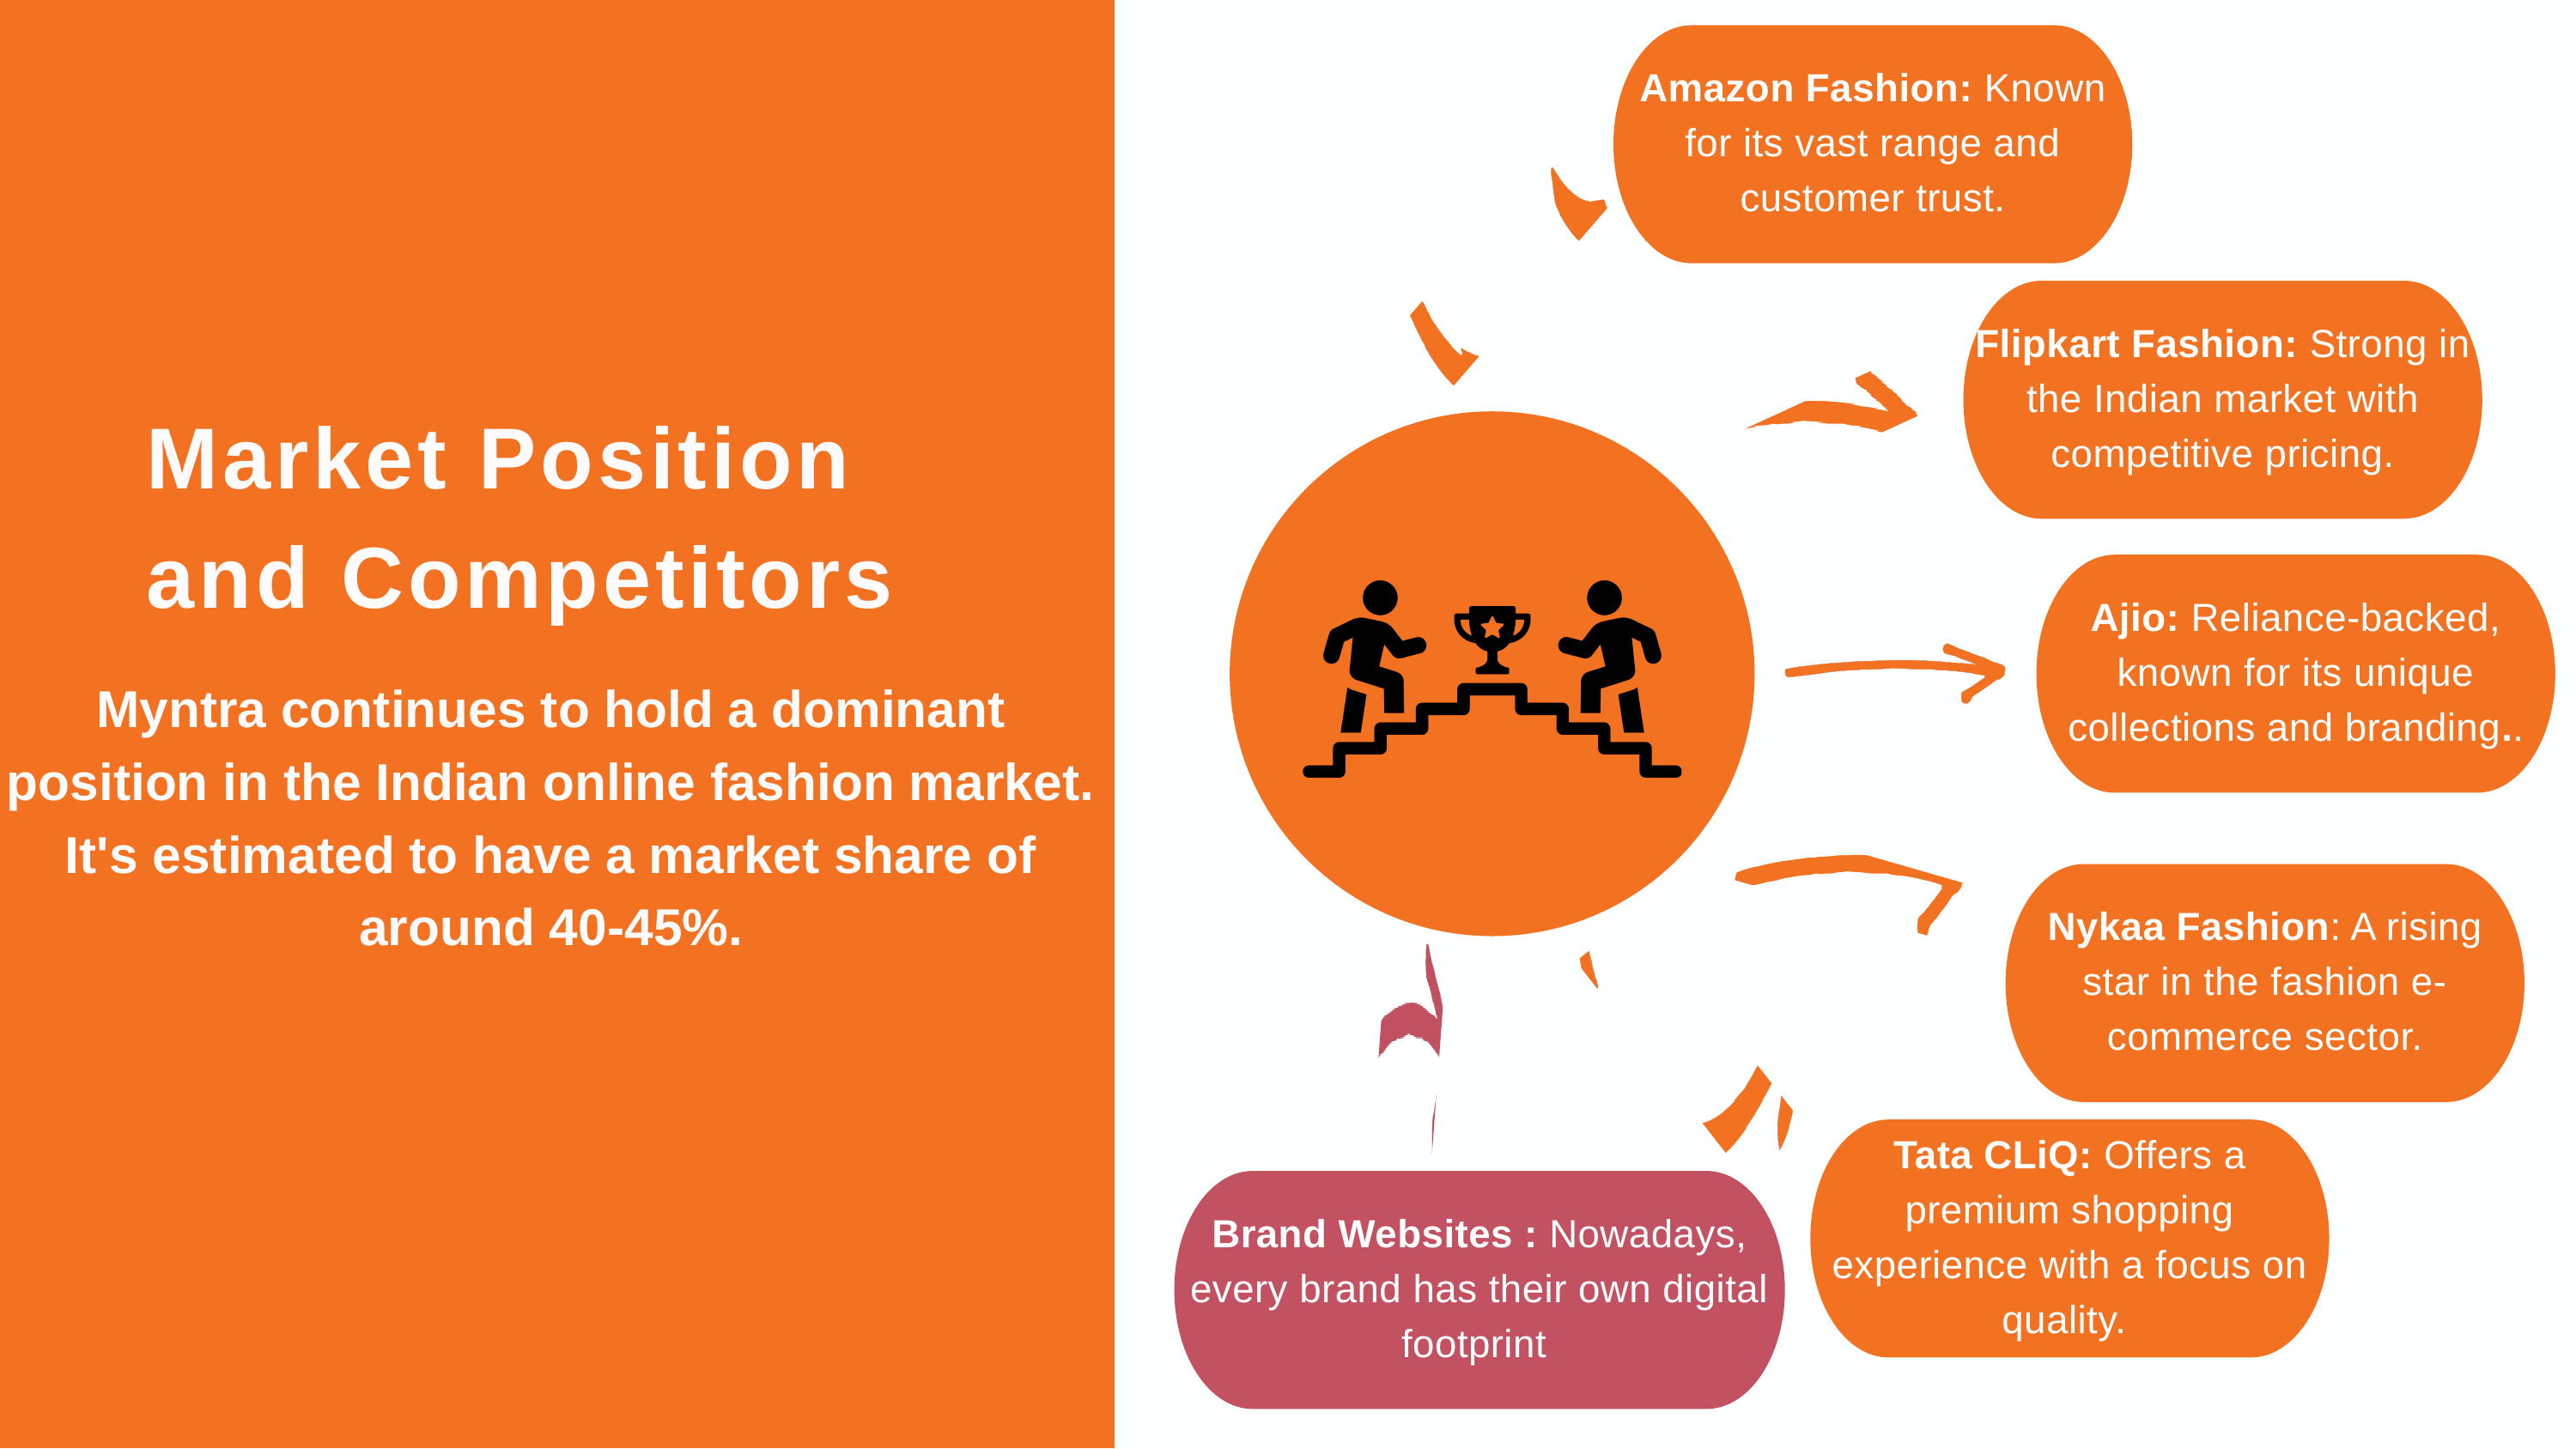

Amazon Fashion: Known for its vast range and customer trust.

Flipkart Fashion: Strong in the Indian market with competitive pricing.
Market Position and Competitors

Ajio: Reliance-backed, known for its unique collections and branding..

Myntra continues to hold a dominant position in the Indian online fashion market. It's estimated to have a market share of around 40-45%.

Nykaa Fashion: A rising star in the fashion e-commerce sector.

Tata CLiQ: Offers a premium shopping experience with a focus on quality.

Brand Websites : Nowadays, every brand has their own digital footprint